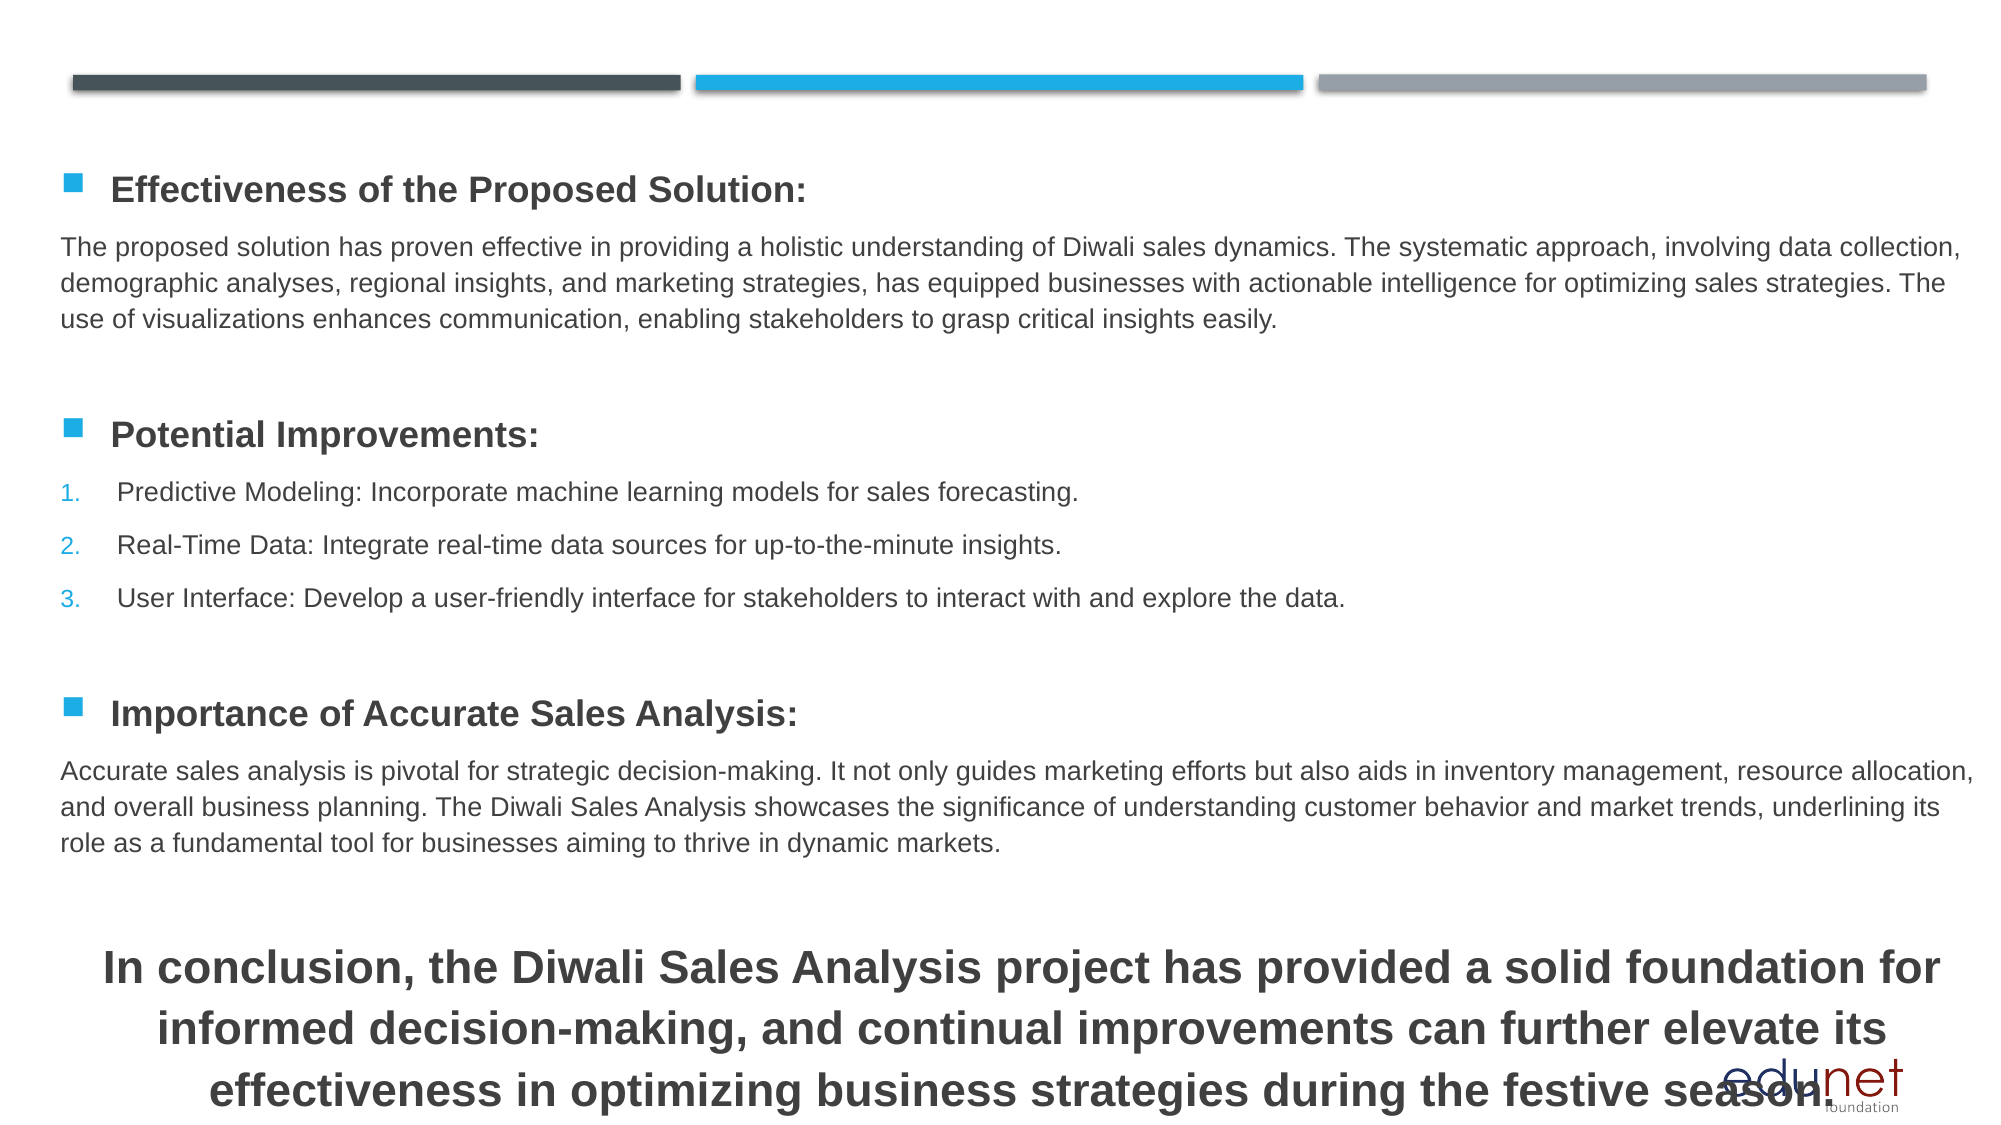

Effectiveness of the Proposed Solution:
The proposed solution has proven effective in providing a holistic understanding of Diwali sales dynamics. The systematic approach, involving data collection, demographic analyses, regional insights, and marketing strategies, has equipped businesses with actionable intelligence for optimizing sales strategies. The use of visualizations enhances communication, enabling stakeholders to grasp critical insights easily.

Potential Improvements:
Predictive Modeling: Incorporate machine learning models for sales forecasting.
Real-Time Data: Integrate real-time data sources for up-to-the-minute insights.
User Interface: Develop a user-friendly interface for stakeholders to interact with and explore the data.

Importance of Accurate Sales Analysis:
Accurate sales analysis is pivotal for strategic decision-making. It not only guides marketing efforts but also aids in inventory management, resource allocation, and overall business planning. The Diwali Sales Analysis showcases the significance of understanding customer behavior and market trends, underlining its role as a fundamental tool for businesses aiming to thrive in dynamic markets.

In conclusion, the Diwali Sales Analysis project has provided a solid foundation for informed decision-making, and continual improvements can further elevate its effectiveness in optimizing business strategies during the festive season.